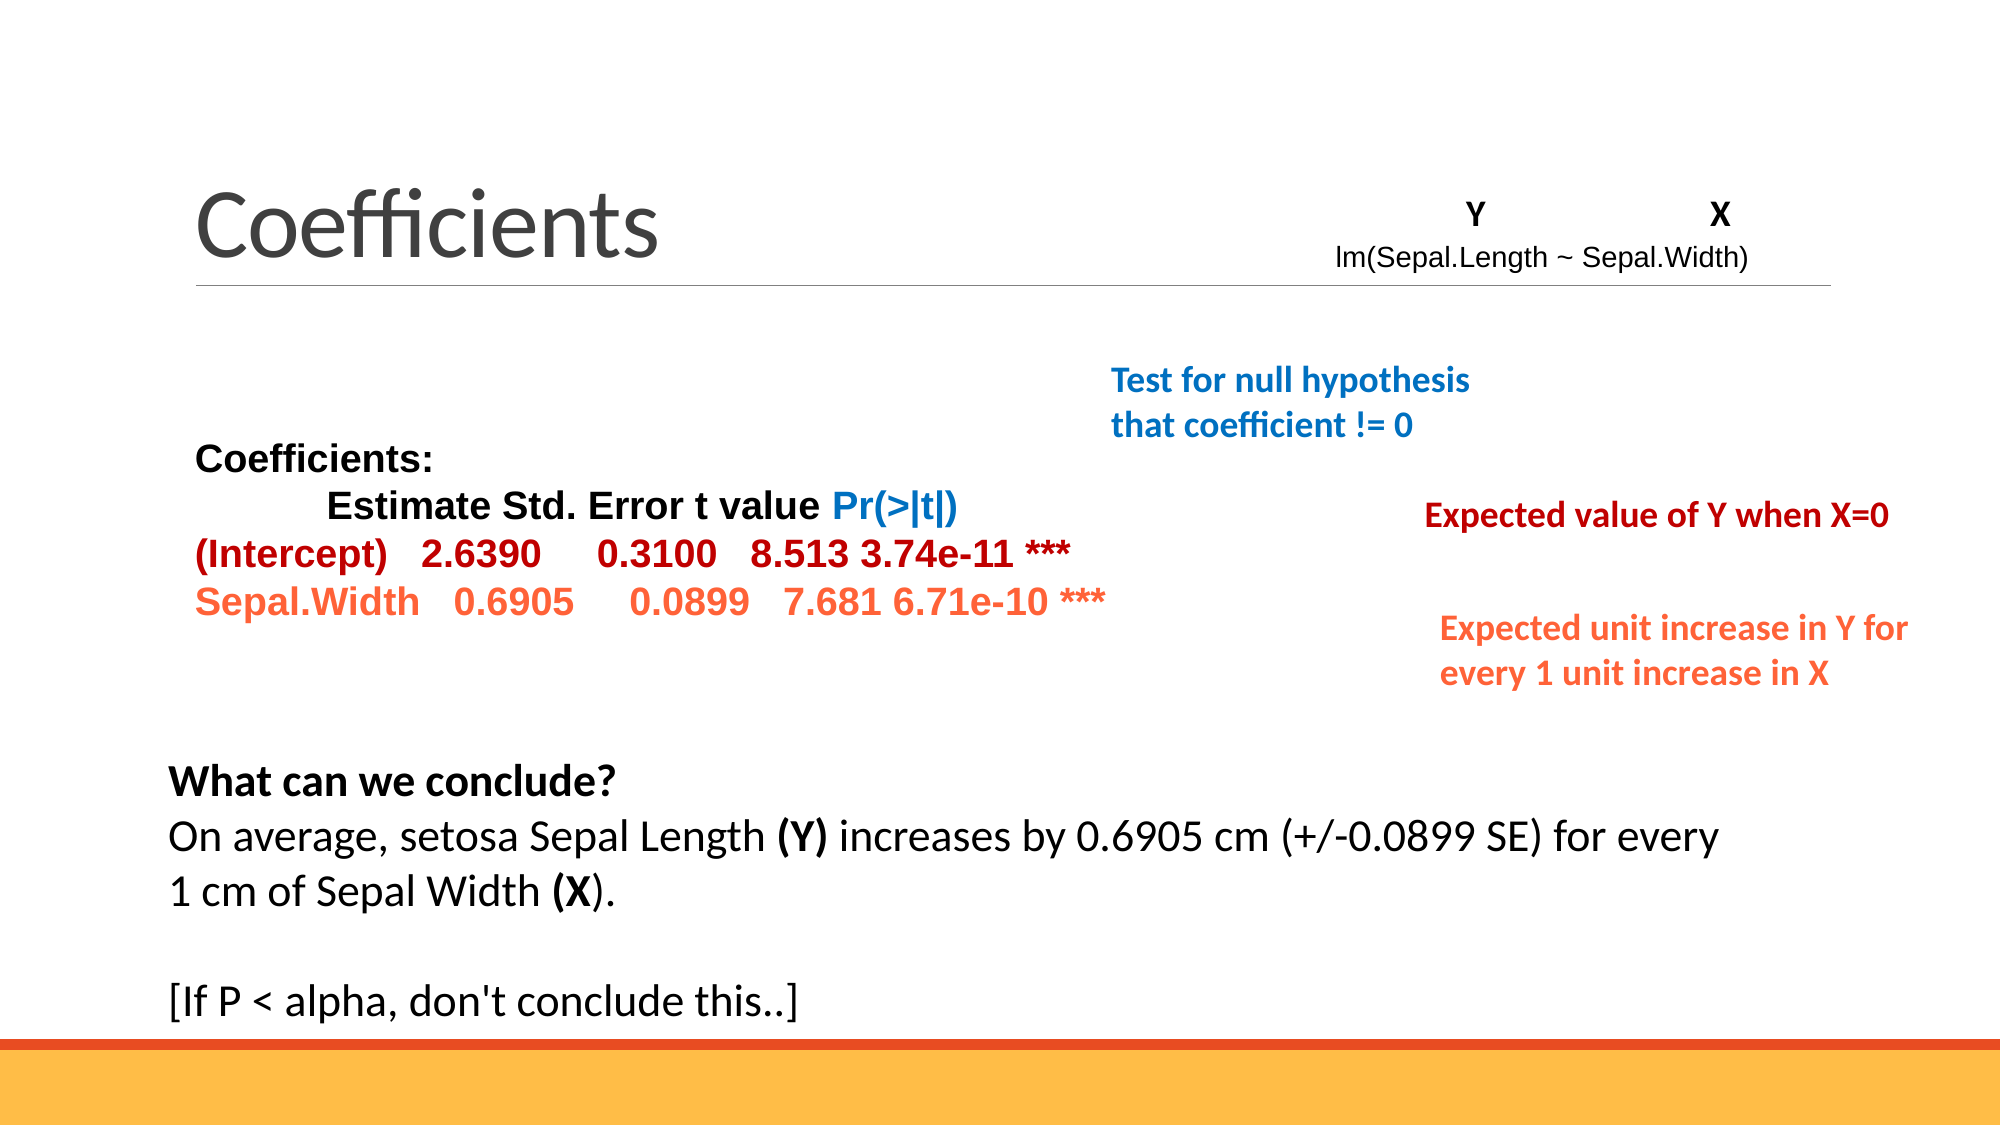

# Coefficients
Y
X
lm(Sepal.Length ~ Sepal.Width)
Test for null hypothesis that coefficient != 0
Coefficients:
            Estimate Std. Error t value Pr(>|t|)
(Intercept)   2.6390     0.3100   8.513 3.74e-11 ***
Sepal.Width   0.6905     0.0899   7.681 6.71e-10 ***

Expected value of Y when X=0
Expected unit increase in Y for
every 1 unit increase in X
What can we conclude?
On average, setosa Sepal Length (Y) increases by 0.6905 cm (+/-0.0899 SE) for every 1 cm of Sepal Width (X).

[If P < alpha, don't conclude this..]